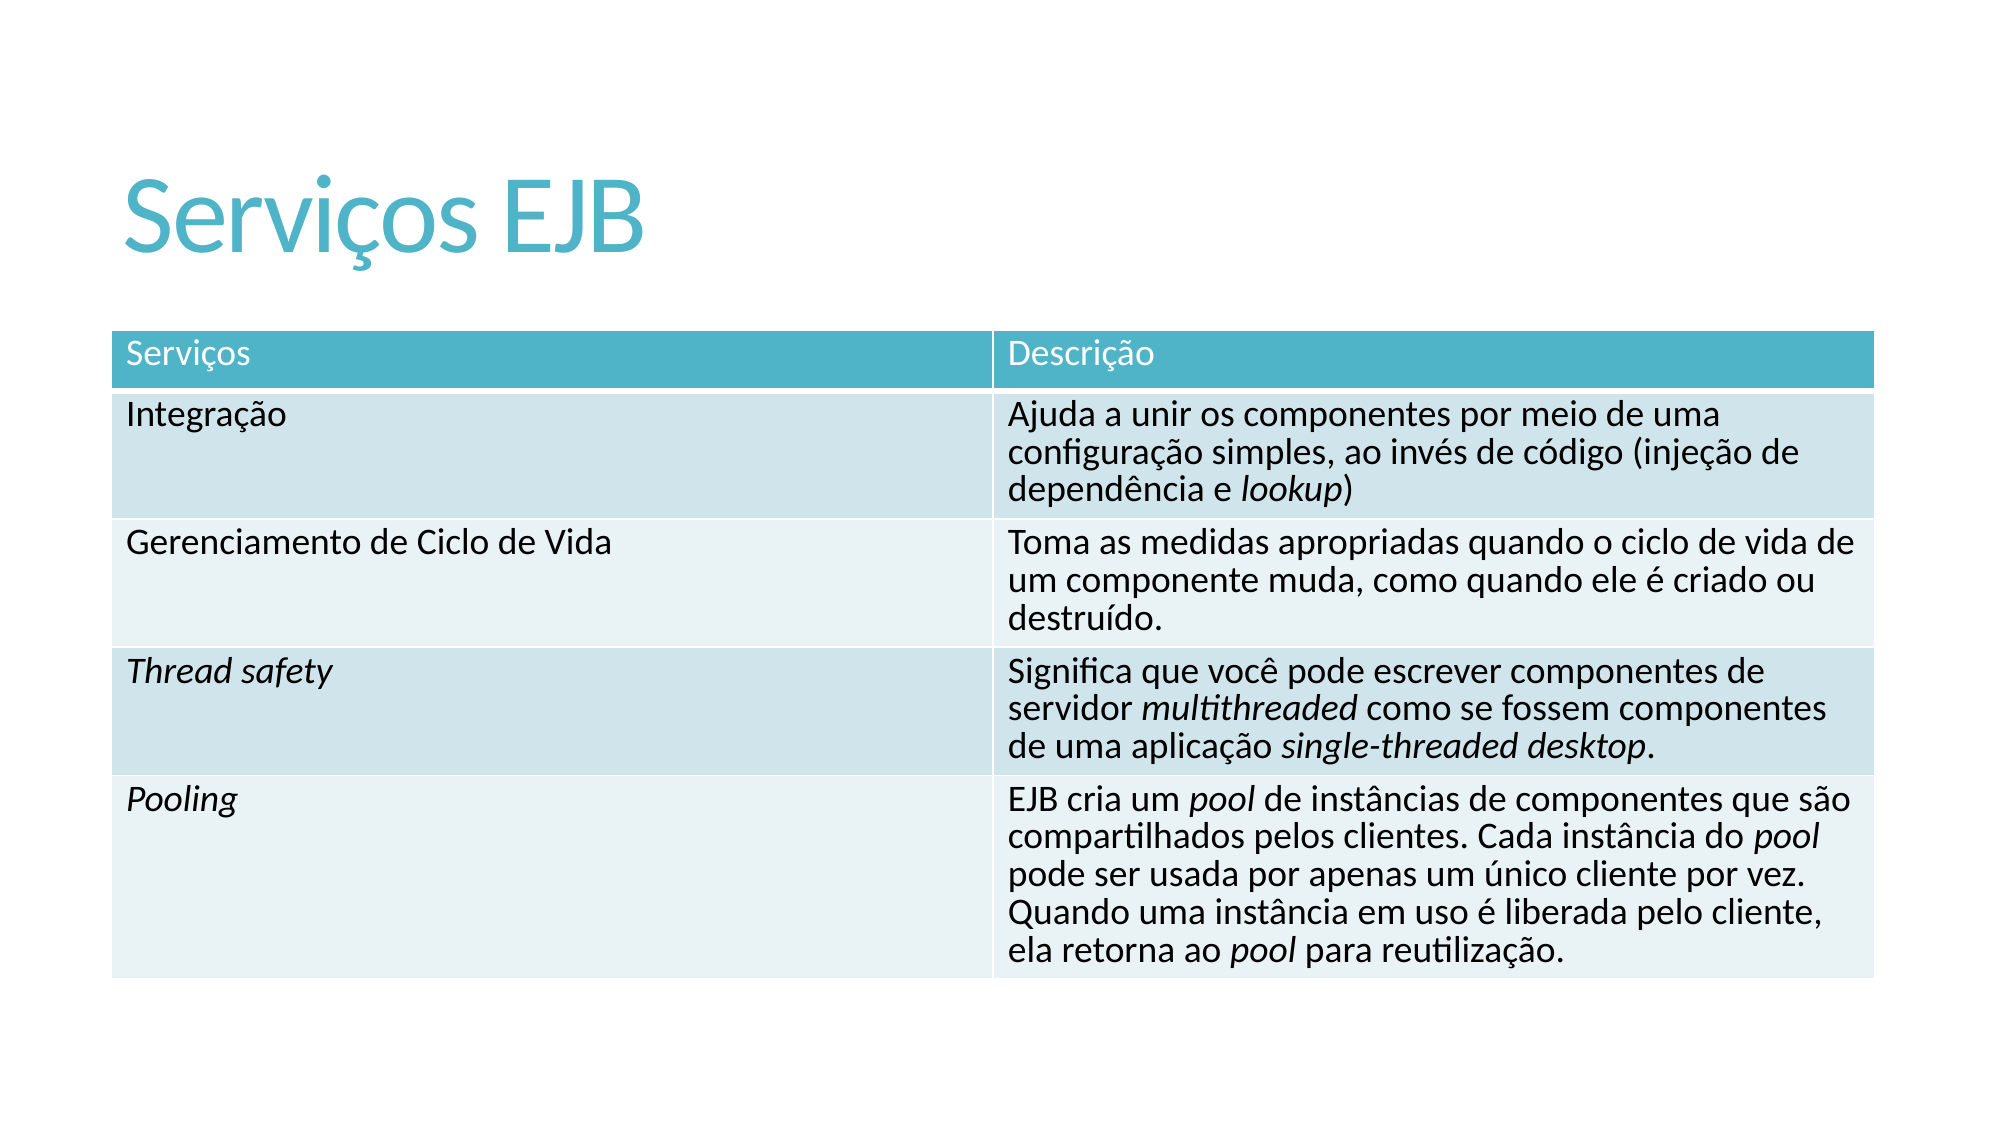

# Serviços EJB
| Serviços | Descrição |
| --- | --- |
| Integração | Ajuda a unir os componentes por meio de uma configuração simples, ao invés de código (injeção de dependência e lookup) |
| Gerenciamento de Ciclo de Vida | Toma as medidas apropriadas quando o ciclo de vida de um componente muda, como quando ele é criado ou destruído. |
| Thread safety | Significa que você pode escrever componentes de servidor multithreaded como se fossem componentes de uma aplicação single-threaded desktop. |
| Pooling | EJB cria um pool de instâncias de componentes que são compartilhados pelos clientes. Cada instância do pool pode ser usada por apenas um único cliente por vez. Quando uma instância em uso é liberada pelo cliente, ela retorna ao pool para reutilização. |